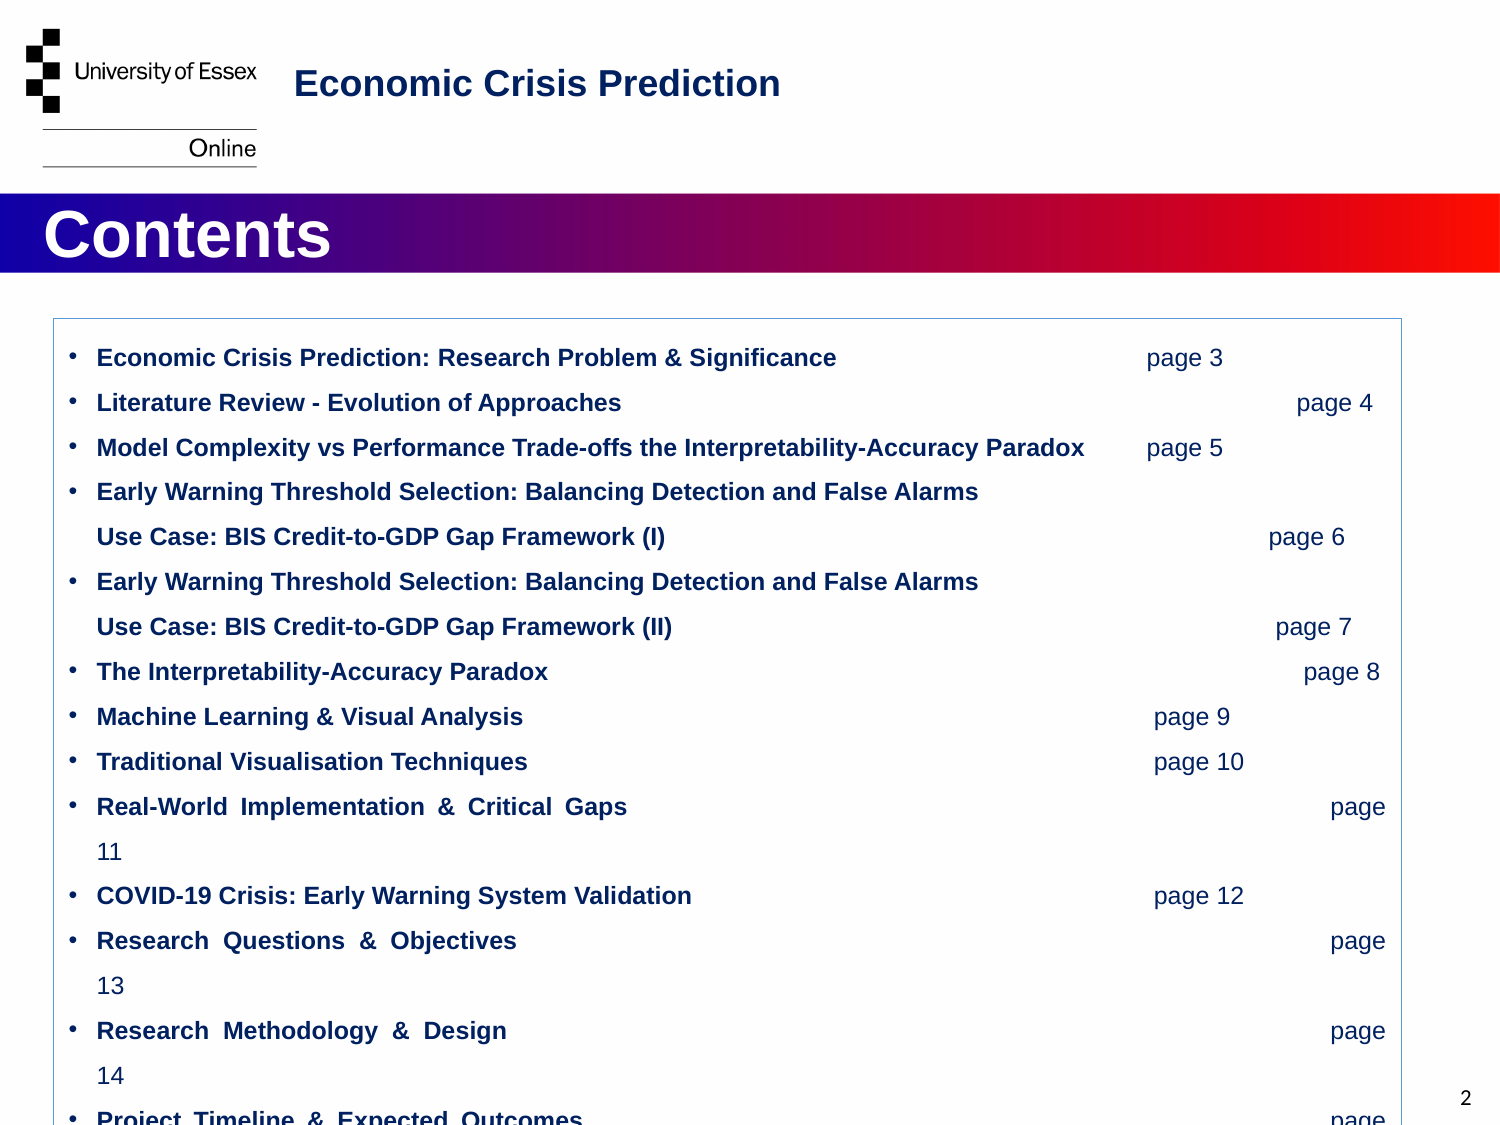

Economic Crisis Prediction
Contents
Economic Crisis Prediction: Research Problem & Significance 			page 3
Literature Review - Evolution of Approaches 					page 4
Model Complexity vs Performance Trade-offs the Interpretability-Accuracy Paradox     	page 5
Early Warning Threshold Selection: Balancing Detection and False Alarms
    Use Case: BIS Credit-to-GDP Gap Framework (I)					page 6
Early Warning Threshold Selection: Balancing Detection and False Alarms
    Use Case: BIS Credit-to-GDP Gap Framework (II)				 page 7
The Interpretability-Accuracy Paradox					 page 8
Machine Learning & Visual Analysis					 page 9
Traditional Visualisation Techniques					 page 10
Real-World Implementation & Critical Gaps					 page 11
COVID-19 Crisis: Early Warning System Validation				 page 12
Research Questions & Objectives						 page 13
Research Methodology & Design						 page 14
Project Timeline & Expected Outcomes					 page 15
References							 page 16
2